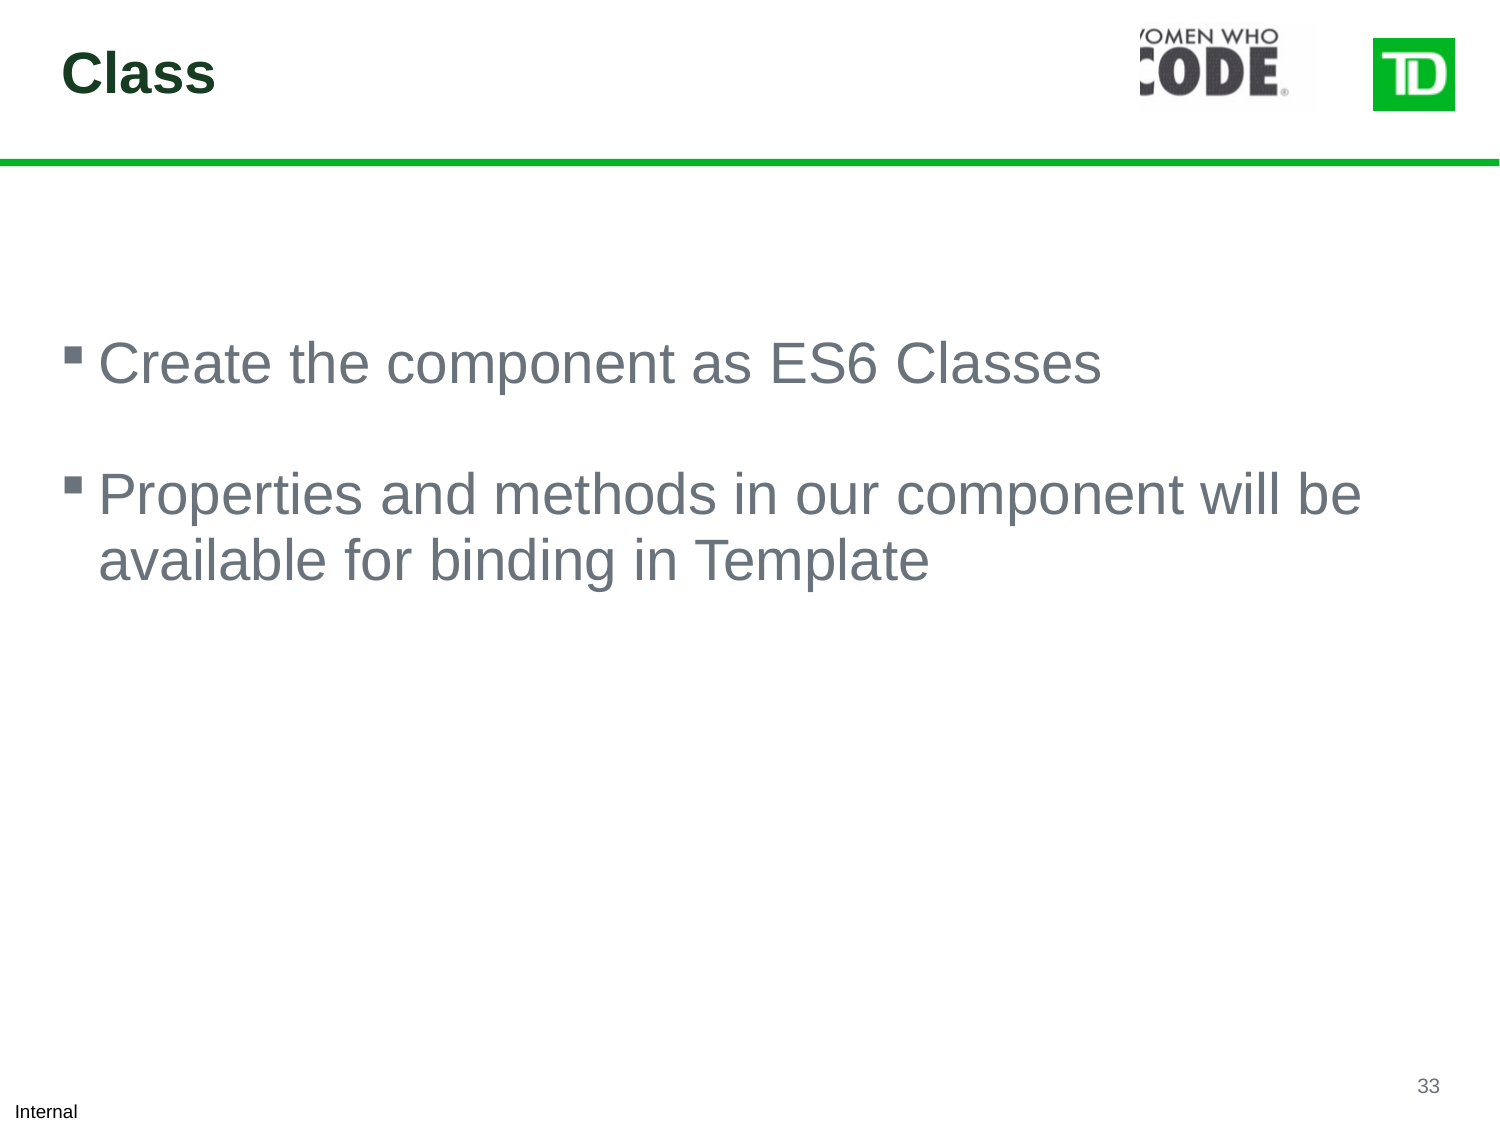

# Class

Create the component as ES6 Classes
Properties and methods in our component will be available for binding in Template
33